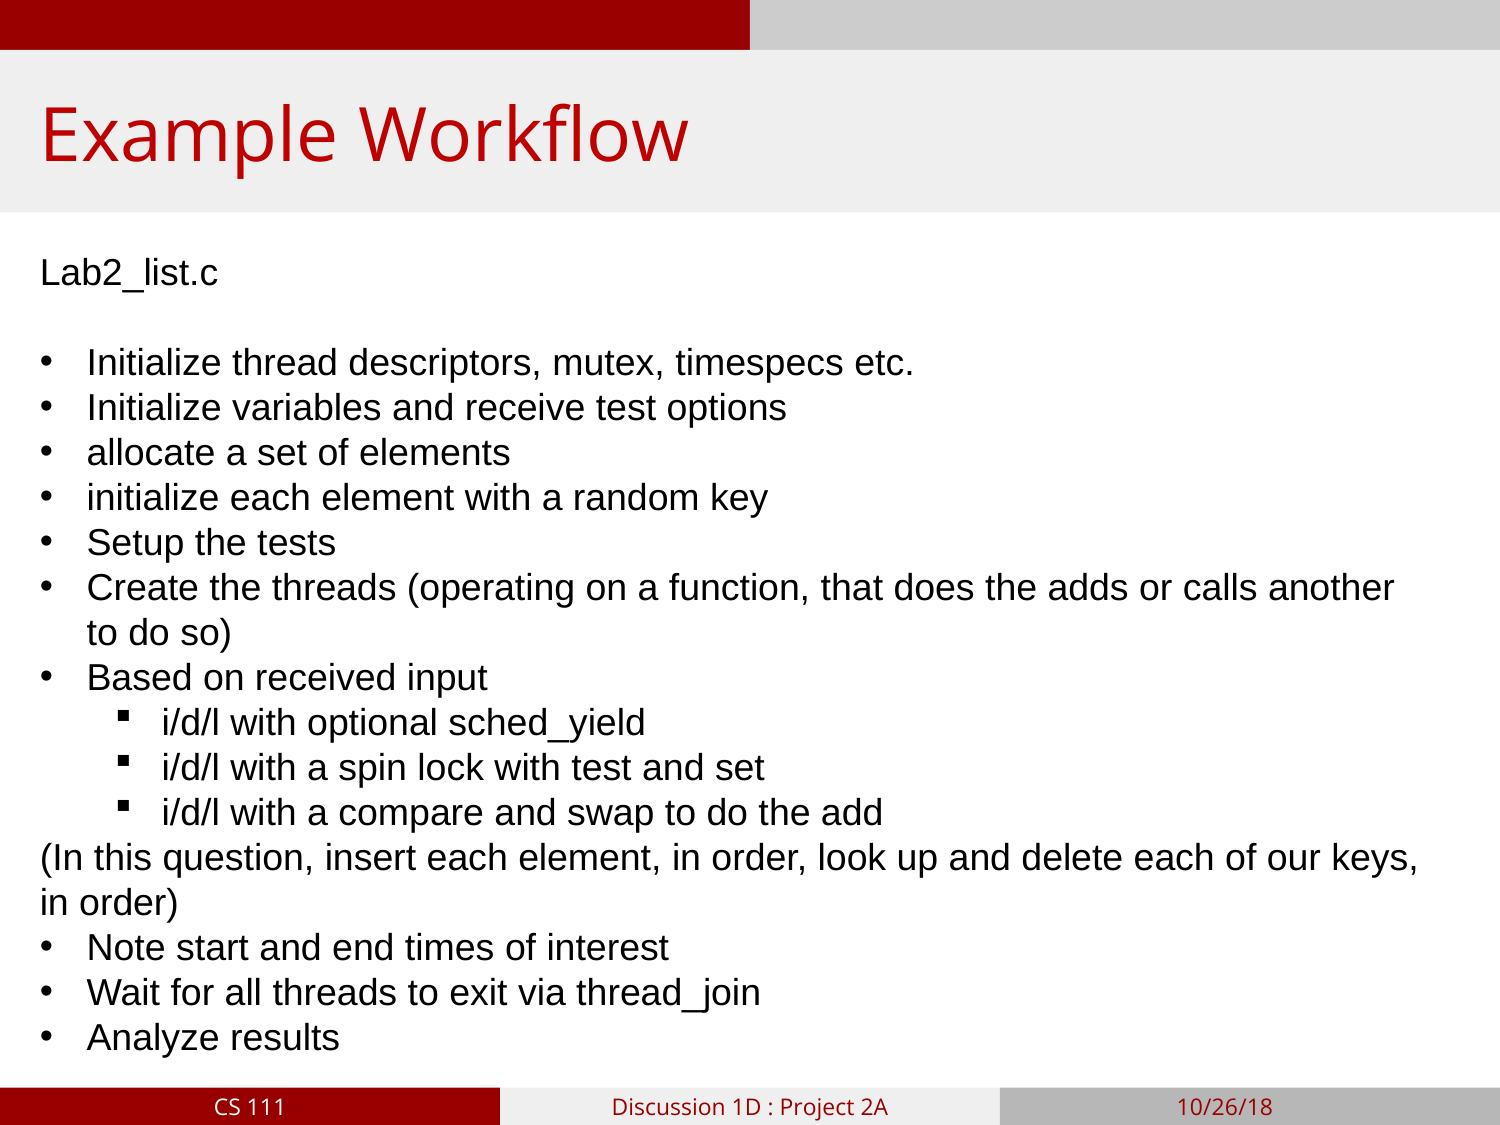

# Example Workflow
Lab2_list.c

Initialize thread descriptors, mutex, timespecs etc.
Initialize variables and receive test options
allocate a set of elements
initialize each element with a random key
Setup the tests
Create the threads (operating on a function, that does the adds or calls another to do so)
Based on received input
i/d/l with optional sched_yield
i/d/l with a spin lock with test and set
i/d/l with a compare and swap to do the add
(In this question, insert each element, in order, look up and delete each of our keys, in order)
Note start and end times of interest
Wait for all threads to exit via thread_join
Analyze results